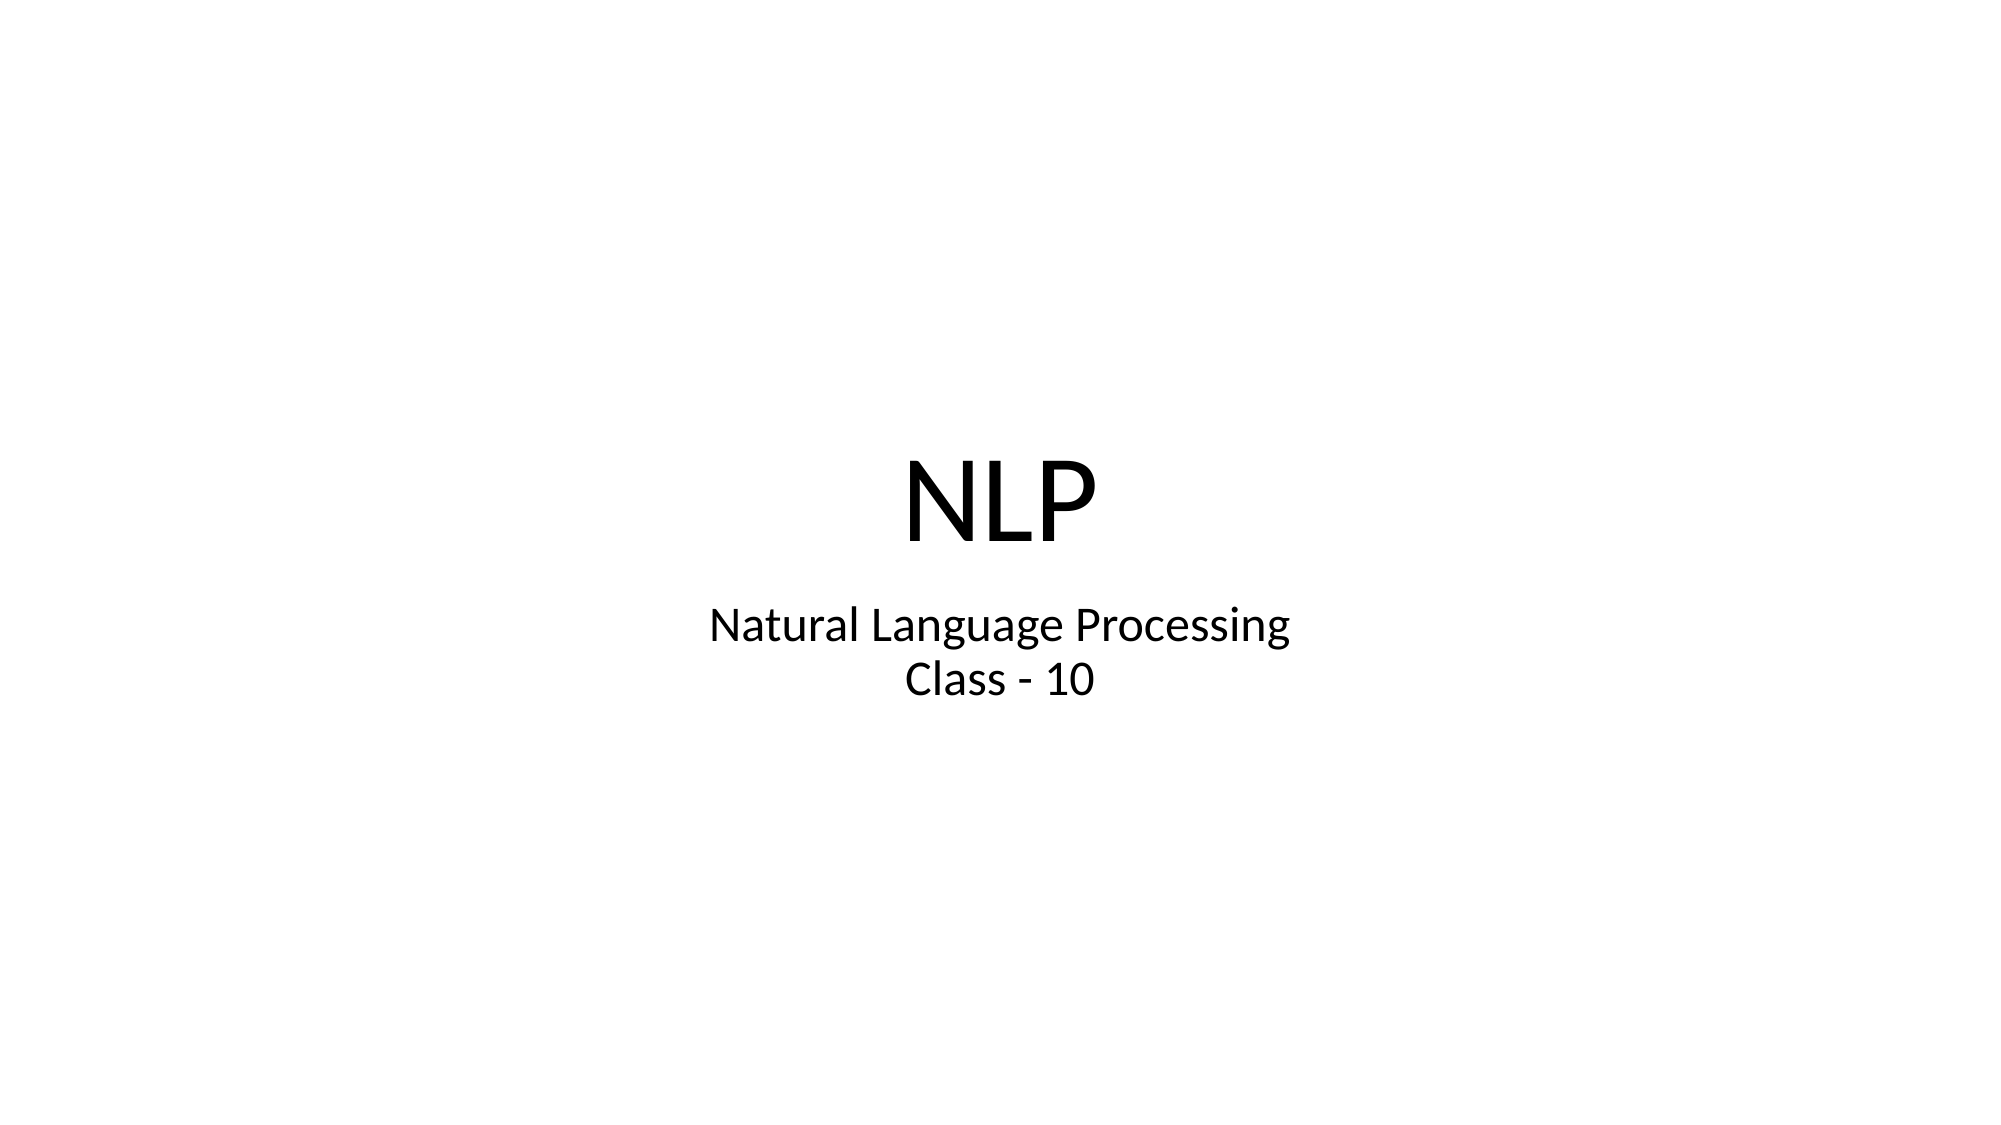

# NLP
Natural Language Processing
Class - 10